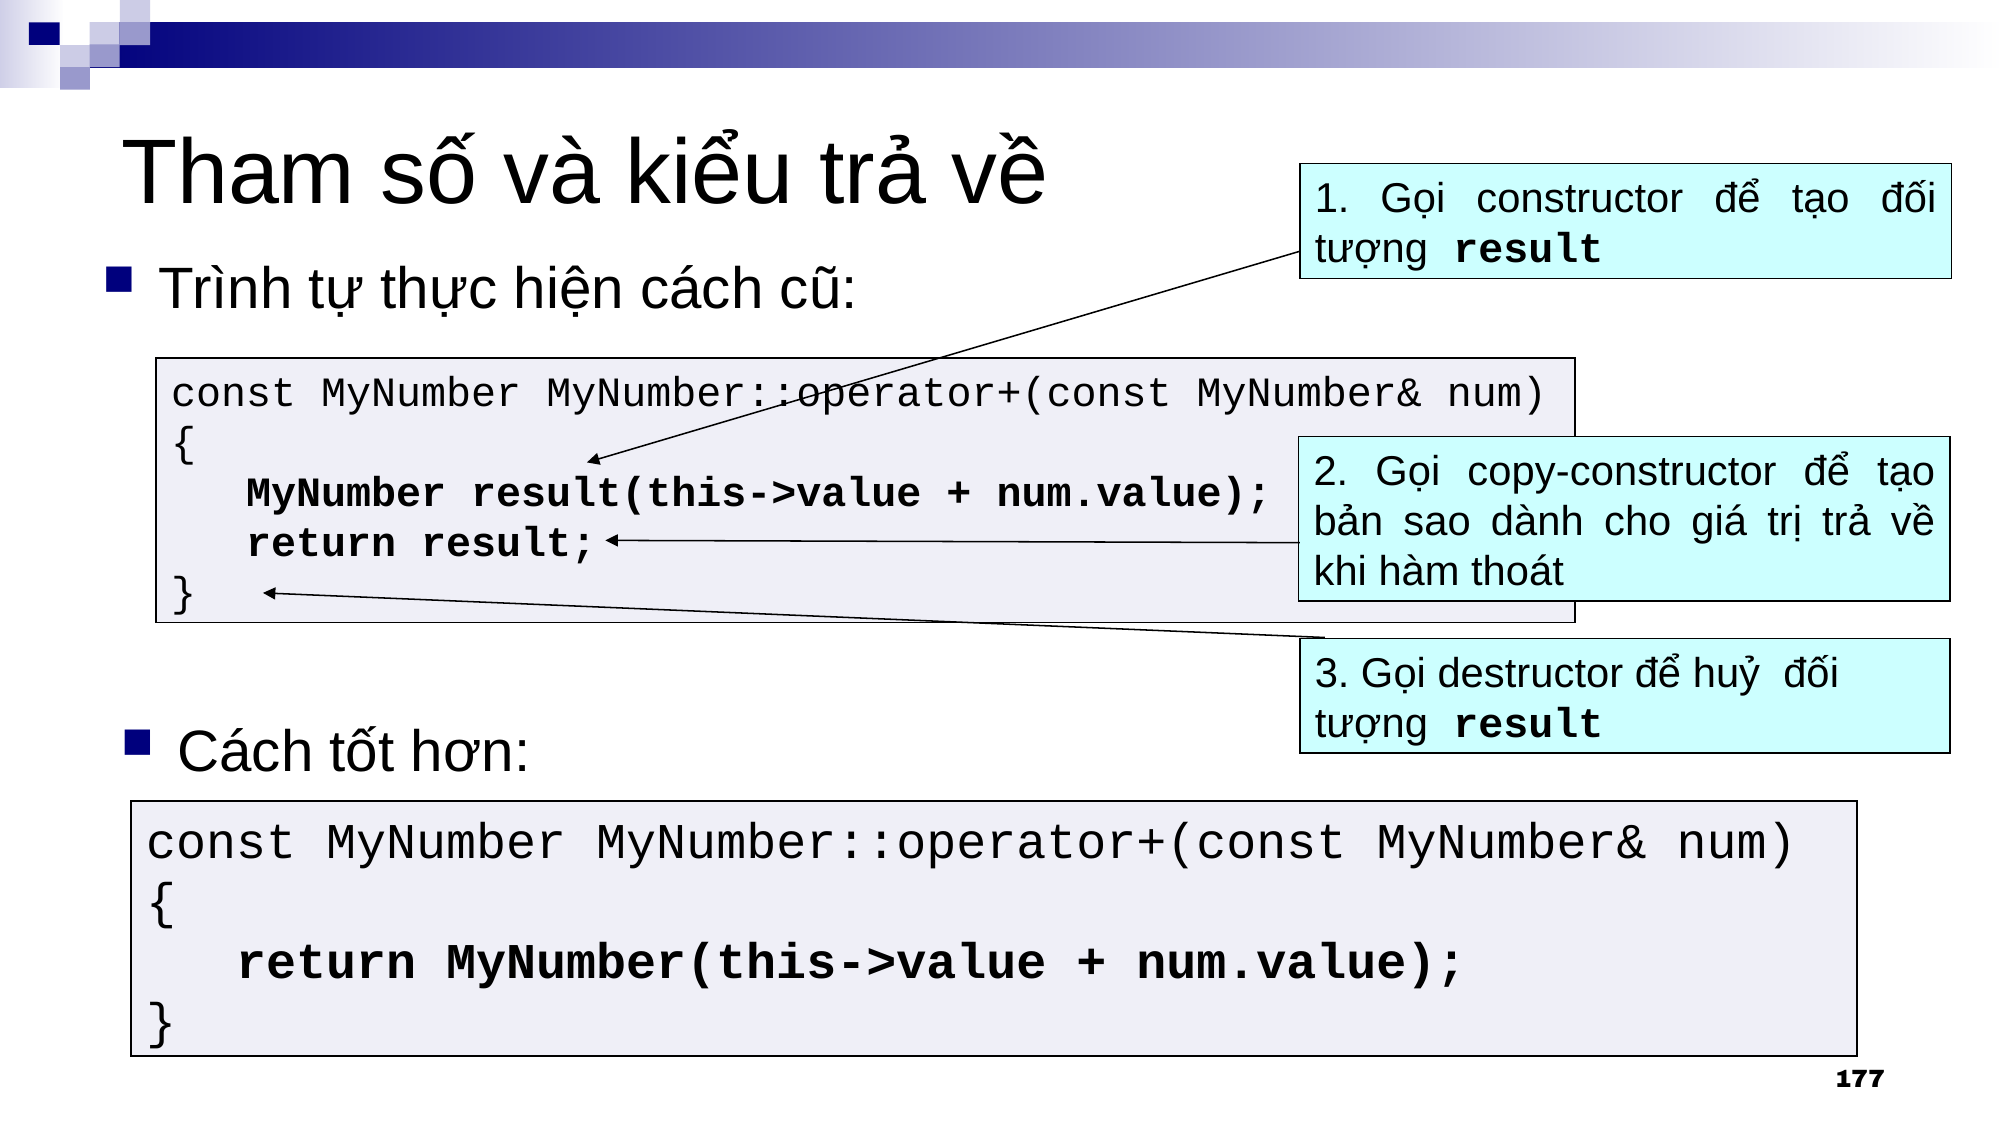

# Tham số và kiểu trả về
1. Gọi constructor để tạo đối tượng result

Trình tự thực hiện cách cũ:

const MyNumber MyNumber::operator+(const MyNumber& num)
{
   MyNumber result(this->value + num.value);
   return result;
}
2. Gọi copy-constructor để tạo bản sao dành cho giá trị trả về khi hàm thoát

3. Gọi destructor để huỷ  đối tượng result
Cách tốt hơn:

const MyNumber MyNumber::operator+(const MyNumber& num)
{
   return MyNumber(this->value + num.value);
}
177